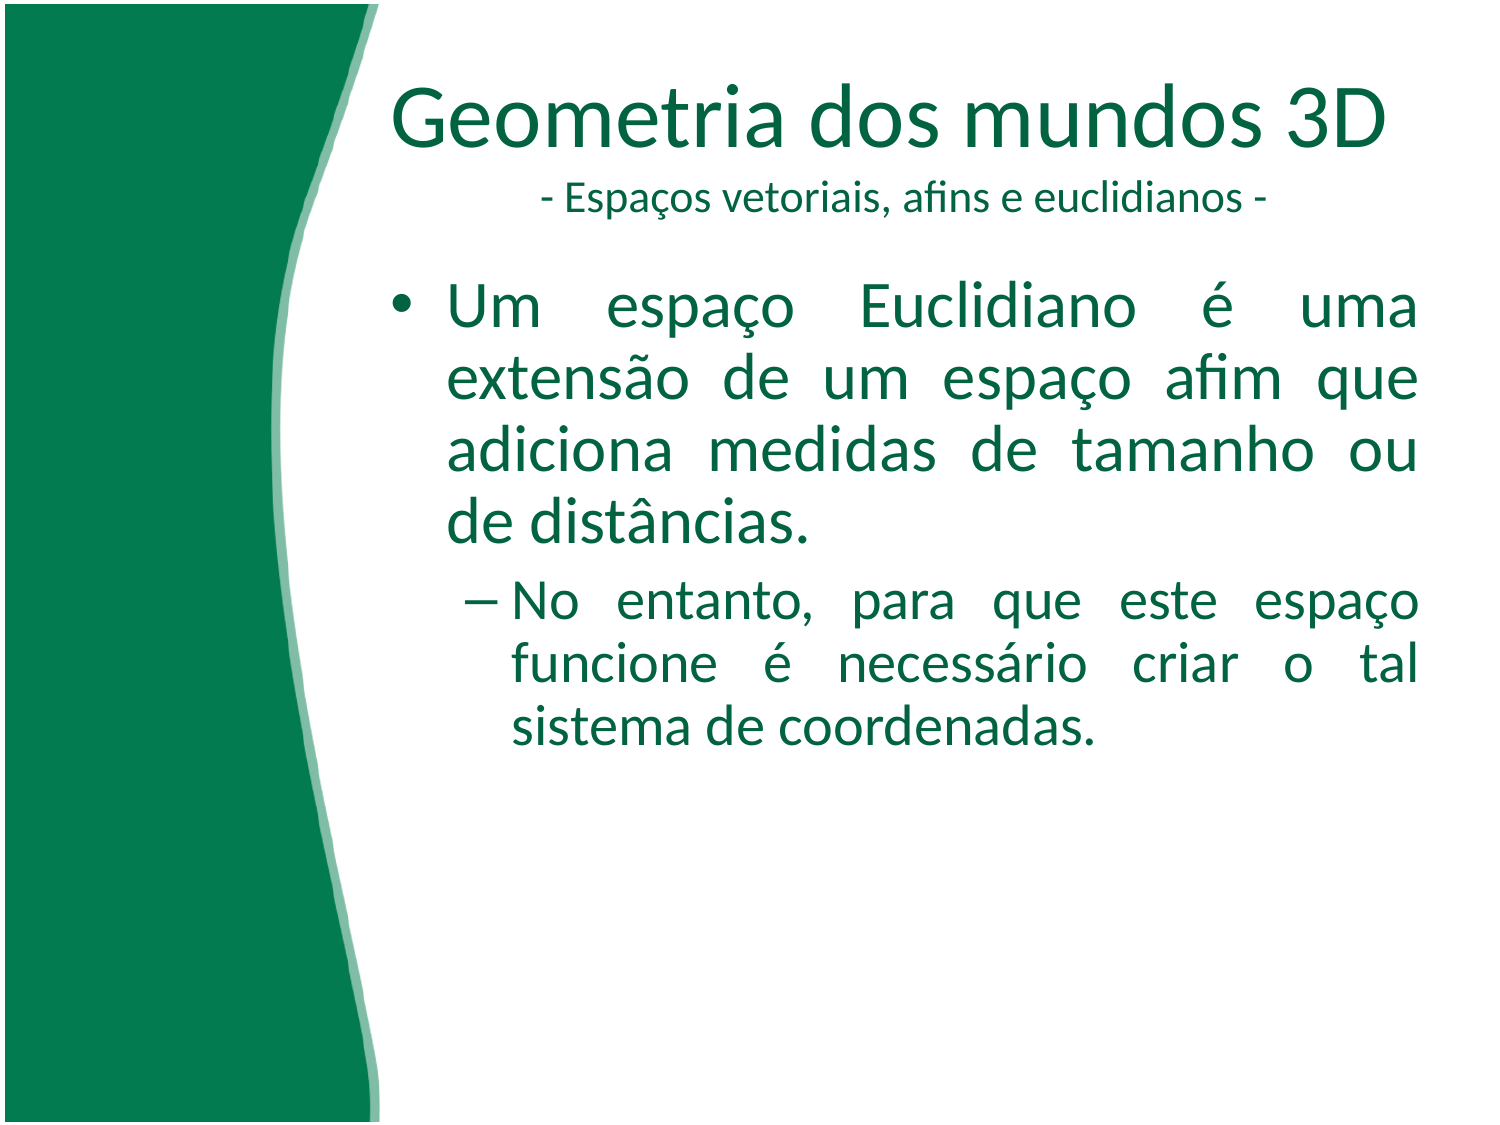

# Geometria dos mundos 3D - Espaços vetoriais, afins e euclidianos -
Um espaço Euclidiano é uma extensão de um espaço afim que adiciona medidas de tamanho ou de distâncias.
No entanto, para que este espaço funcione é necessário criar o tal sistema de coordenadas.